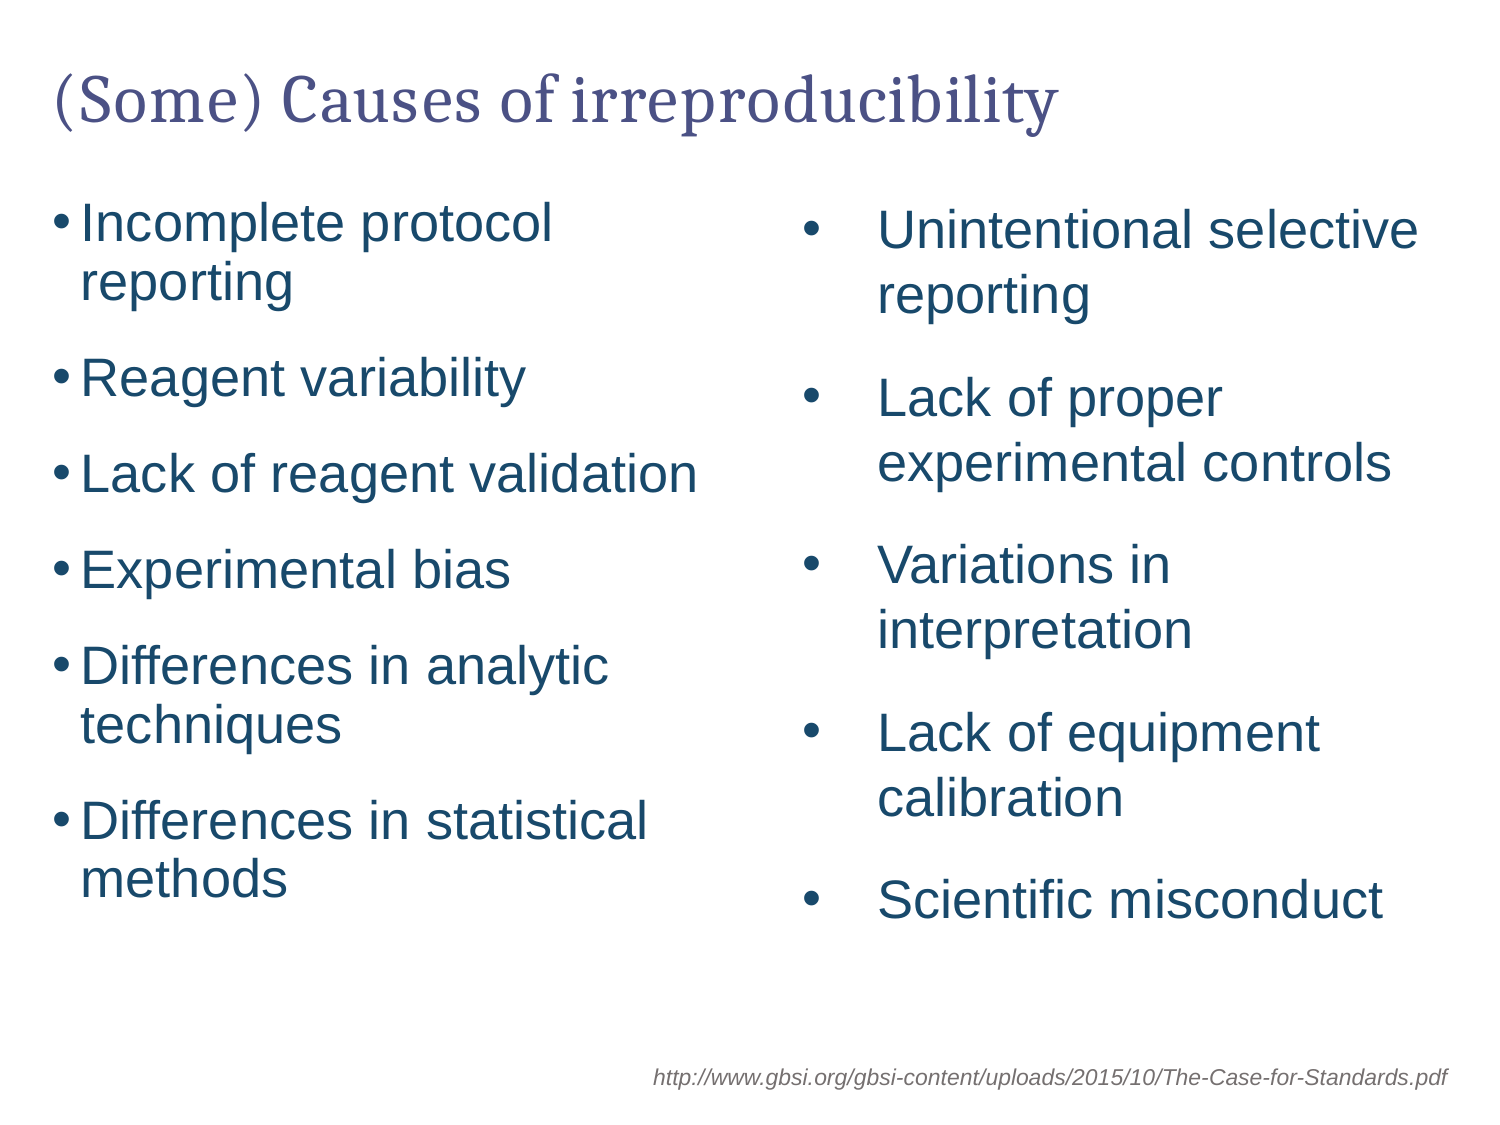

# (Some) Causes of irreproducibility
Incomplete protocol reporting
Reagent variability
Lack of reagent validation
Experimental bias
Differences in analytic techniques
Differences in statistical methods
Unintentional selective reporting
Lack of proper experimental controls
Variations in interpretation
Lack of equipment calibration
Scientific misconduct
http://www.gbsi.org/gbsi-content/uploads/2015/10/The-Case-for-Standards.pdf